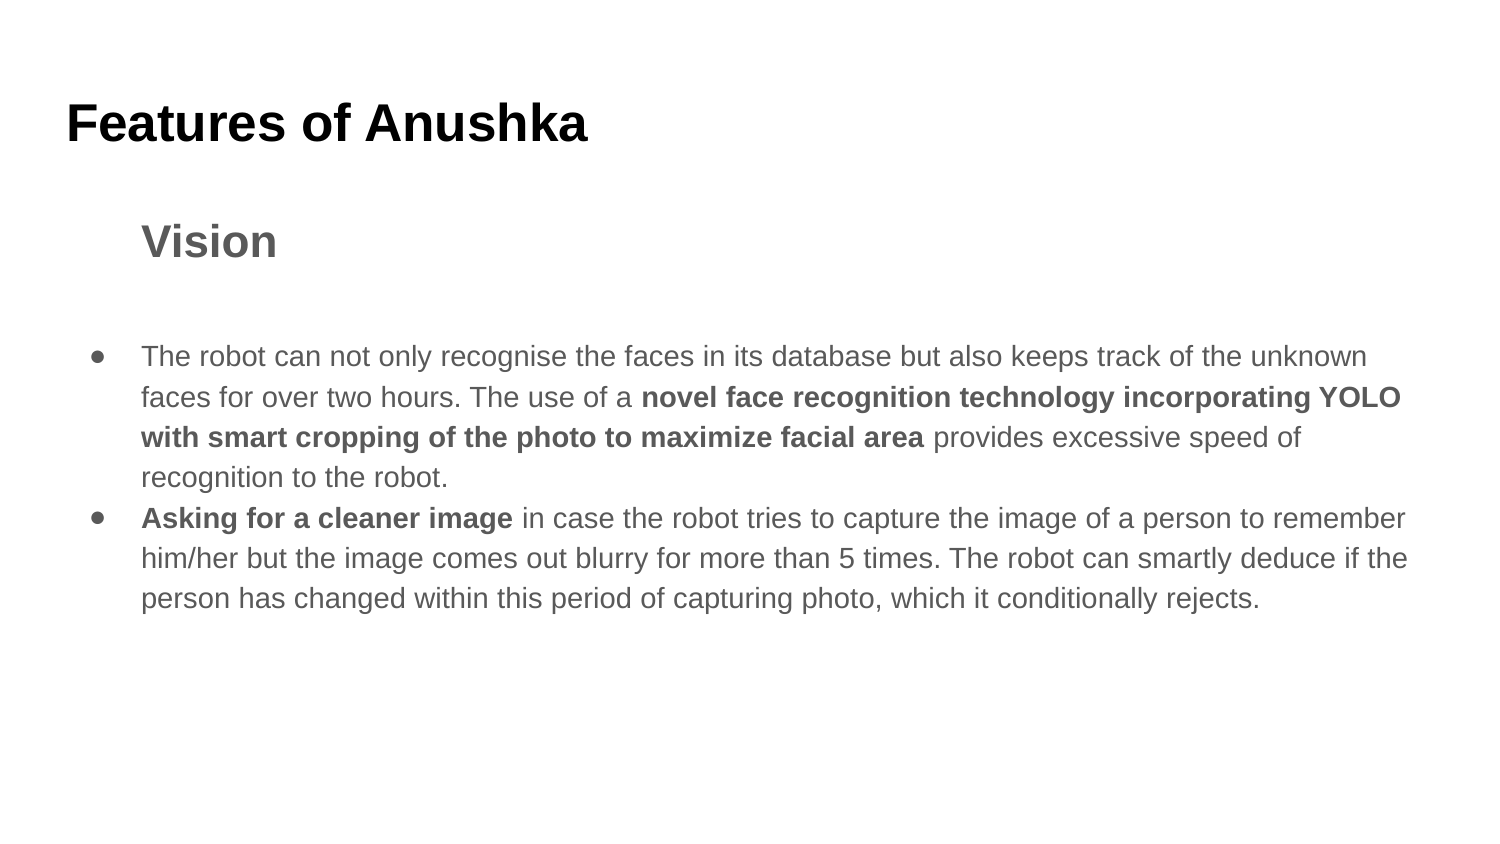

# Features of Anushka
Vision

The robot can not only recognise the faces in its database but also keeps track of the unknown faces for over two hours. The use of a novel face recognition technology incorporating YOLO with smart cropping of the photo to maximize facial area provides excessive speed of recognition to the robot.
Asking for a cleaner image in case the robot tries to capture the image of a person to remember him/her but the image comes out blurry for more than 5 times. The robot can smartly deduce if the person has changed within this period of capturing photo, which it conditionally rejects.